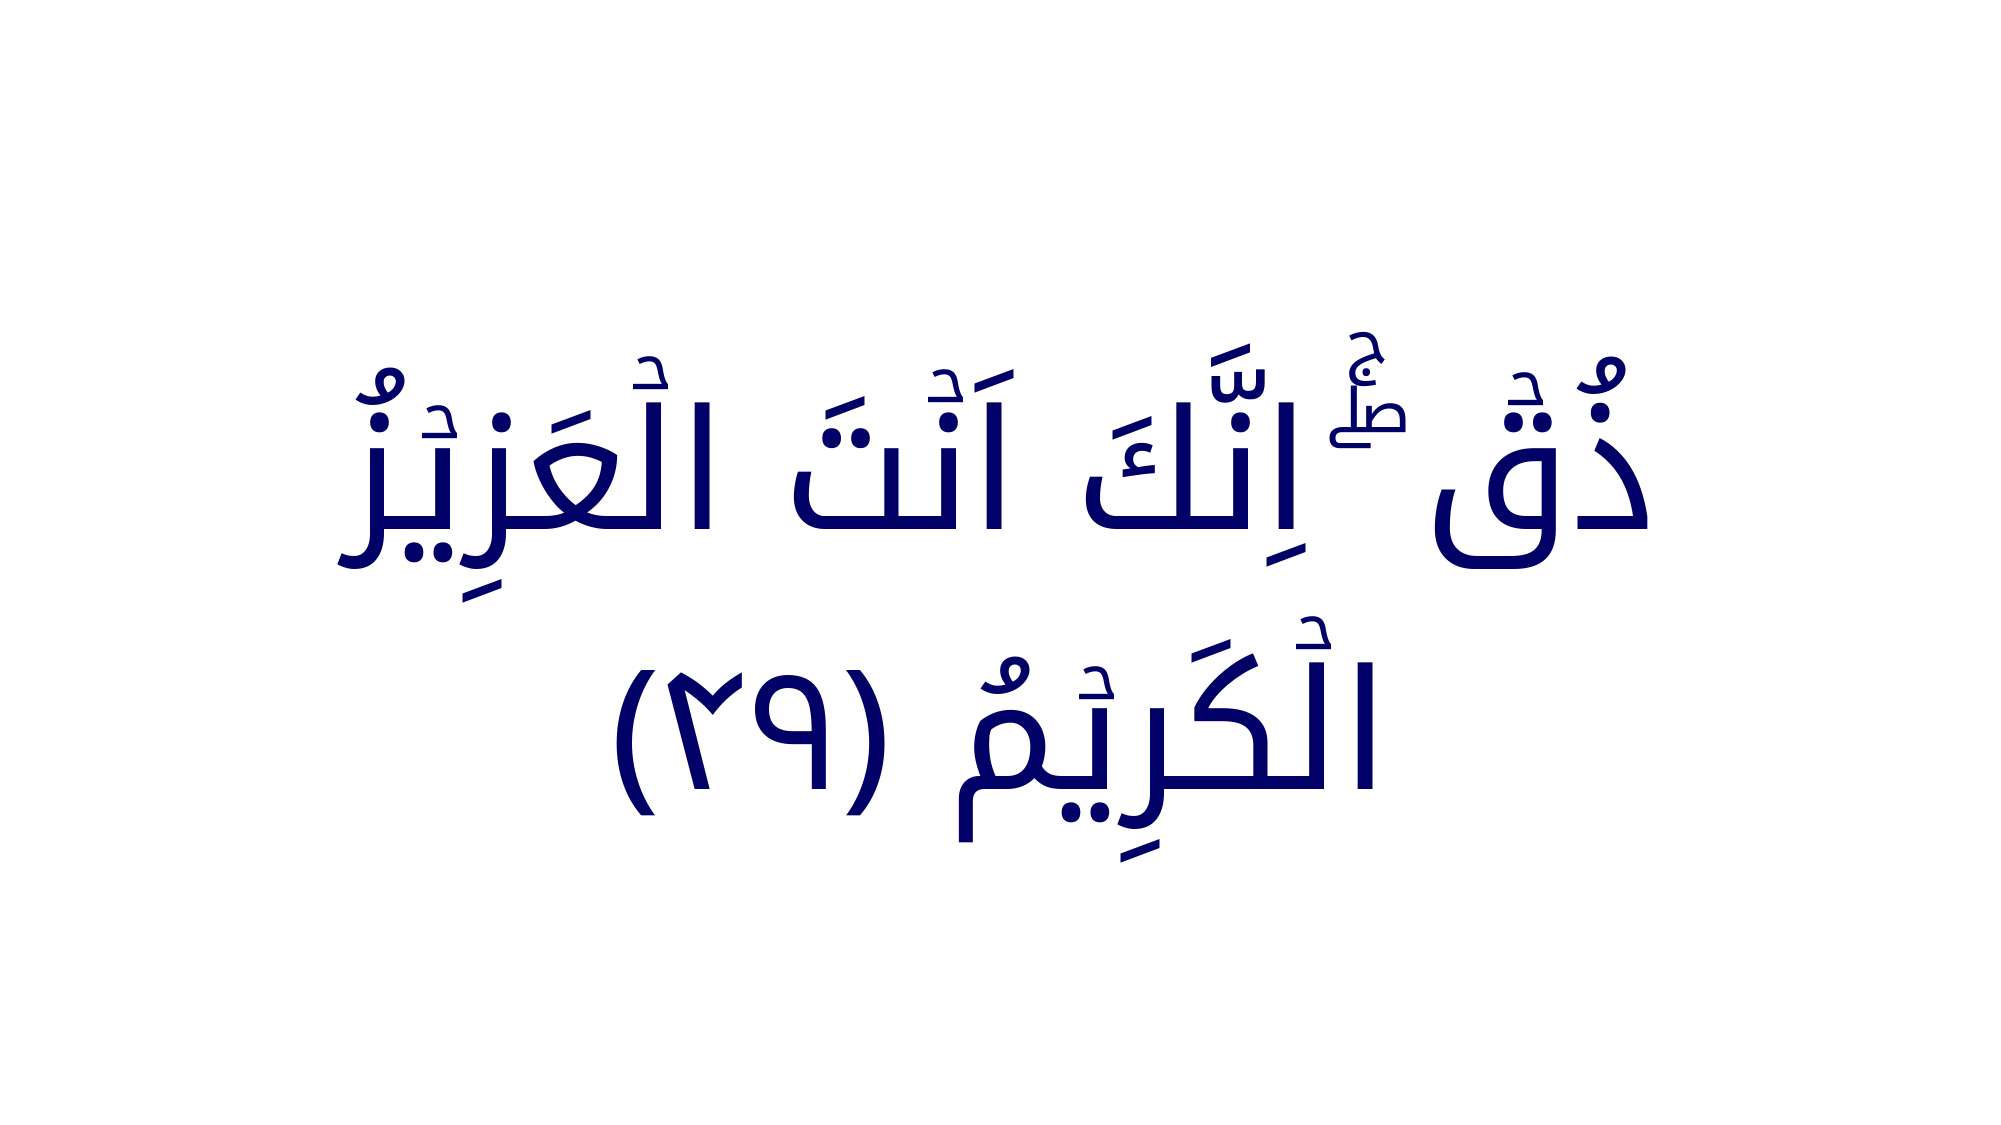

ذُقۡ ۖۚ اِنَّكَ اَنۡتَ الۡعَزِيۡزُ الۡكَرِيۡمُ ‏﴿﻿۴۹﻿﴾